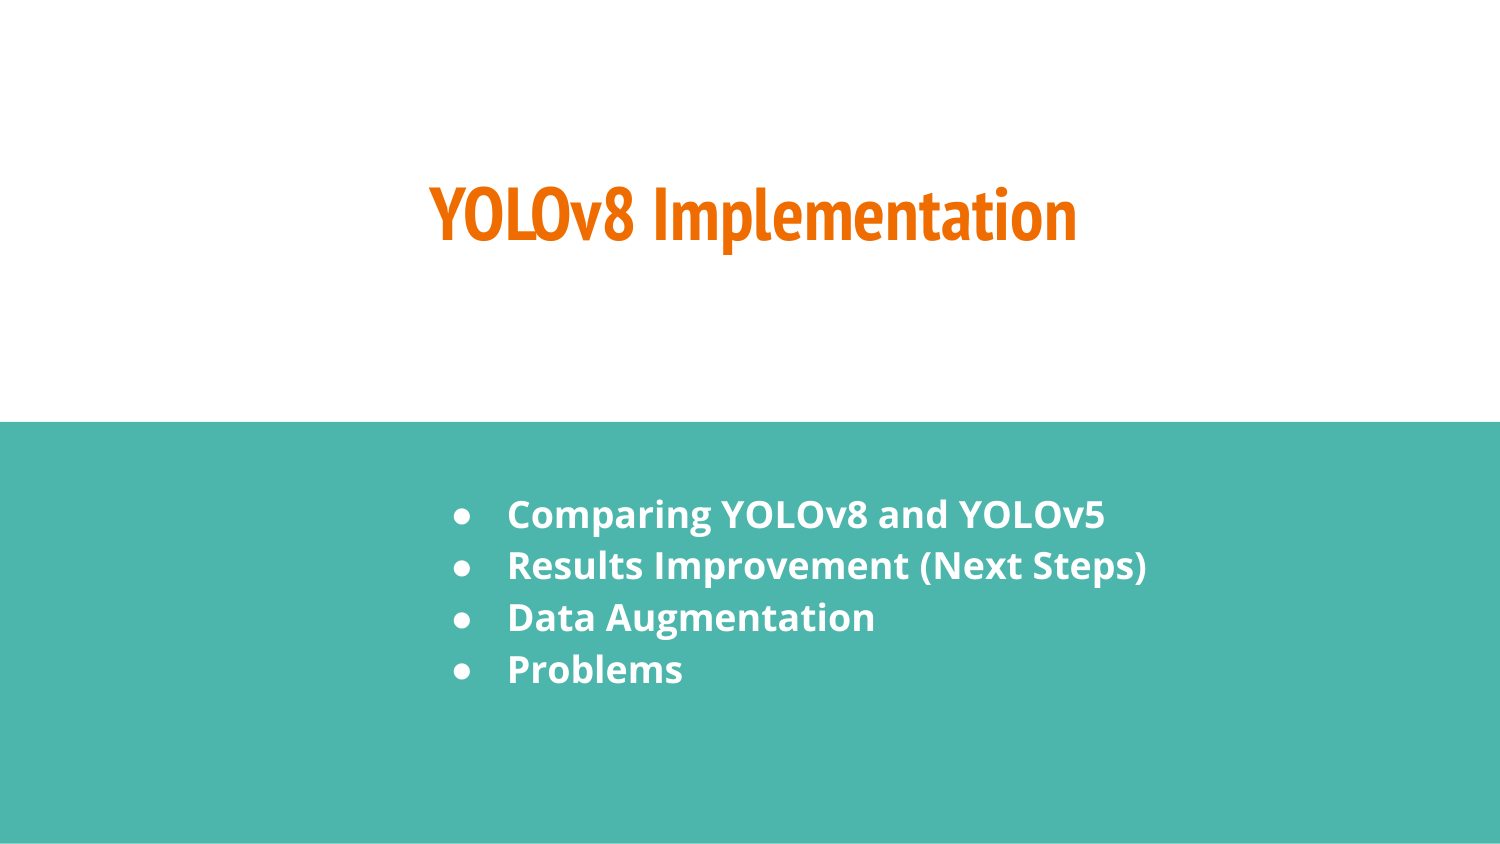

# YOLOv8 Implementation
Comparing YOLOv8 and YOLOv5
Results Improvement (Next Steps)
Data Augmentation
Problems